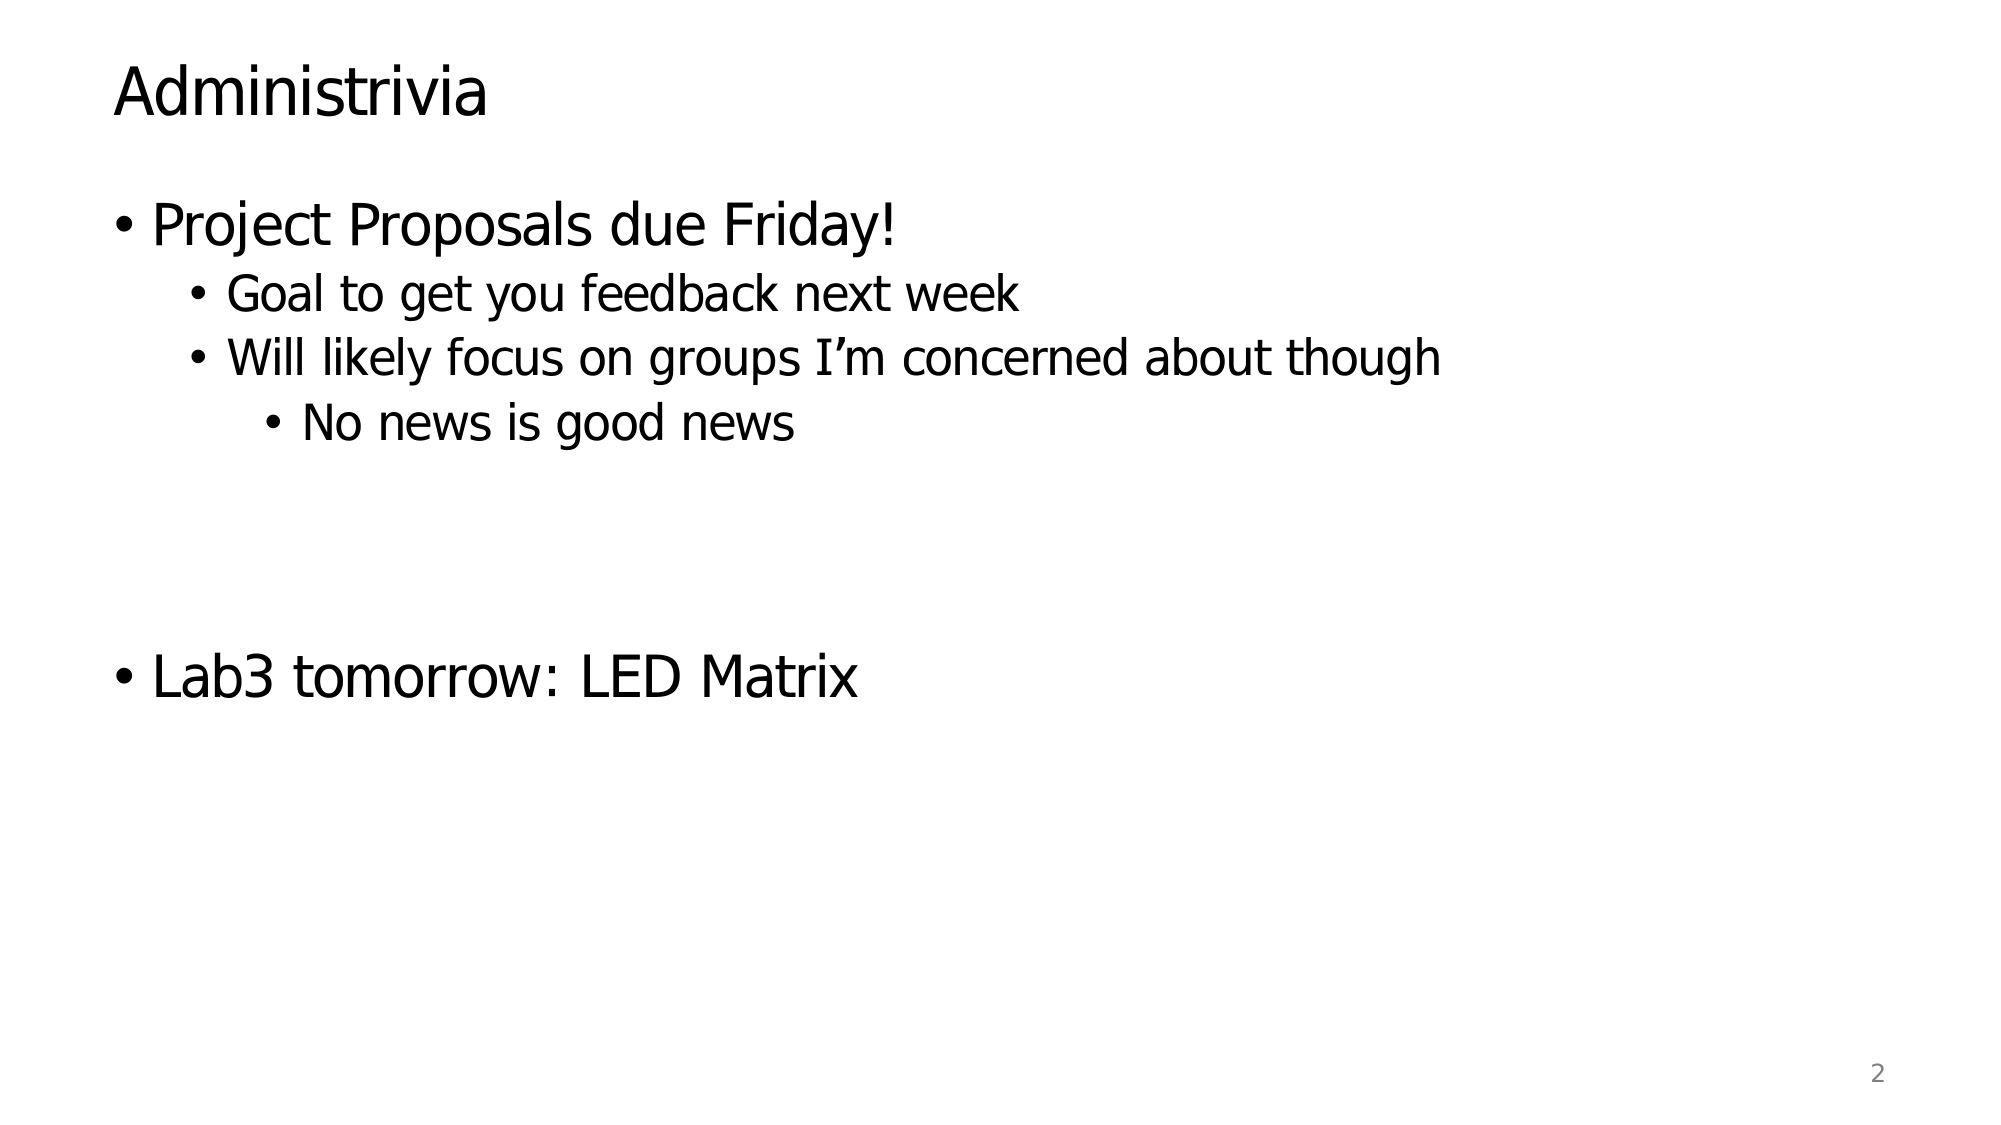

# Administrivia
Project Proposals due Friday!
Goal to get you feedback next week
Will likely focus on groups I’m concerned about though
No news is good news

Lab3 tomorrow: LED Matrix

2